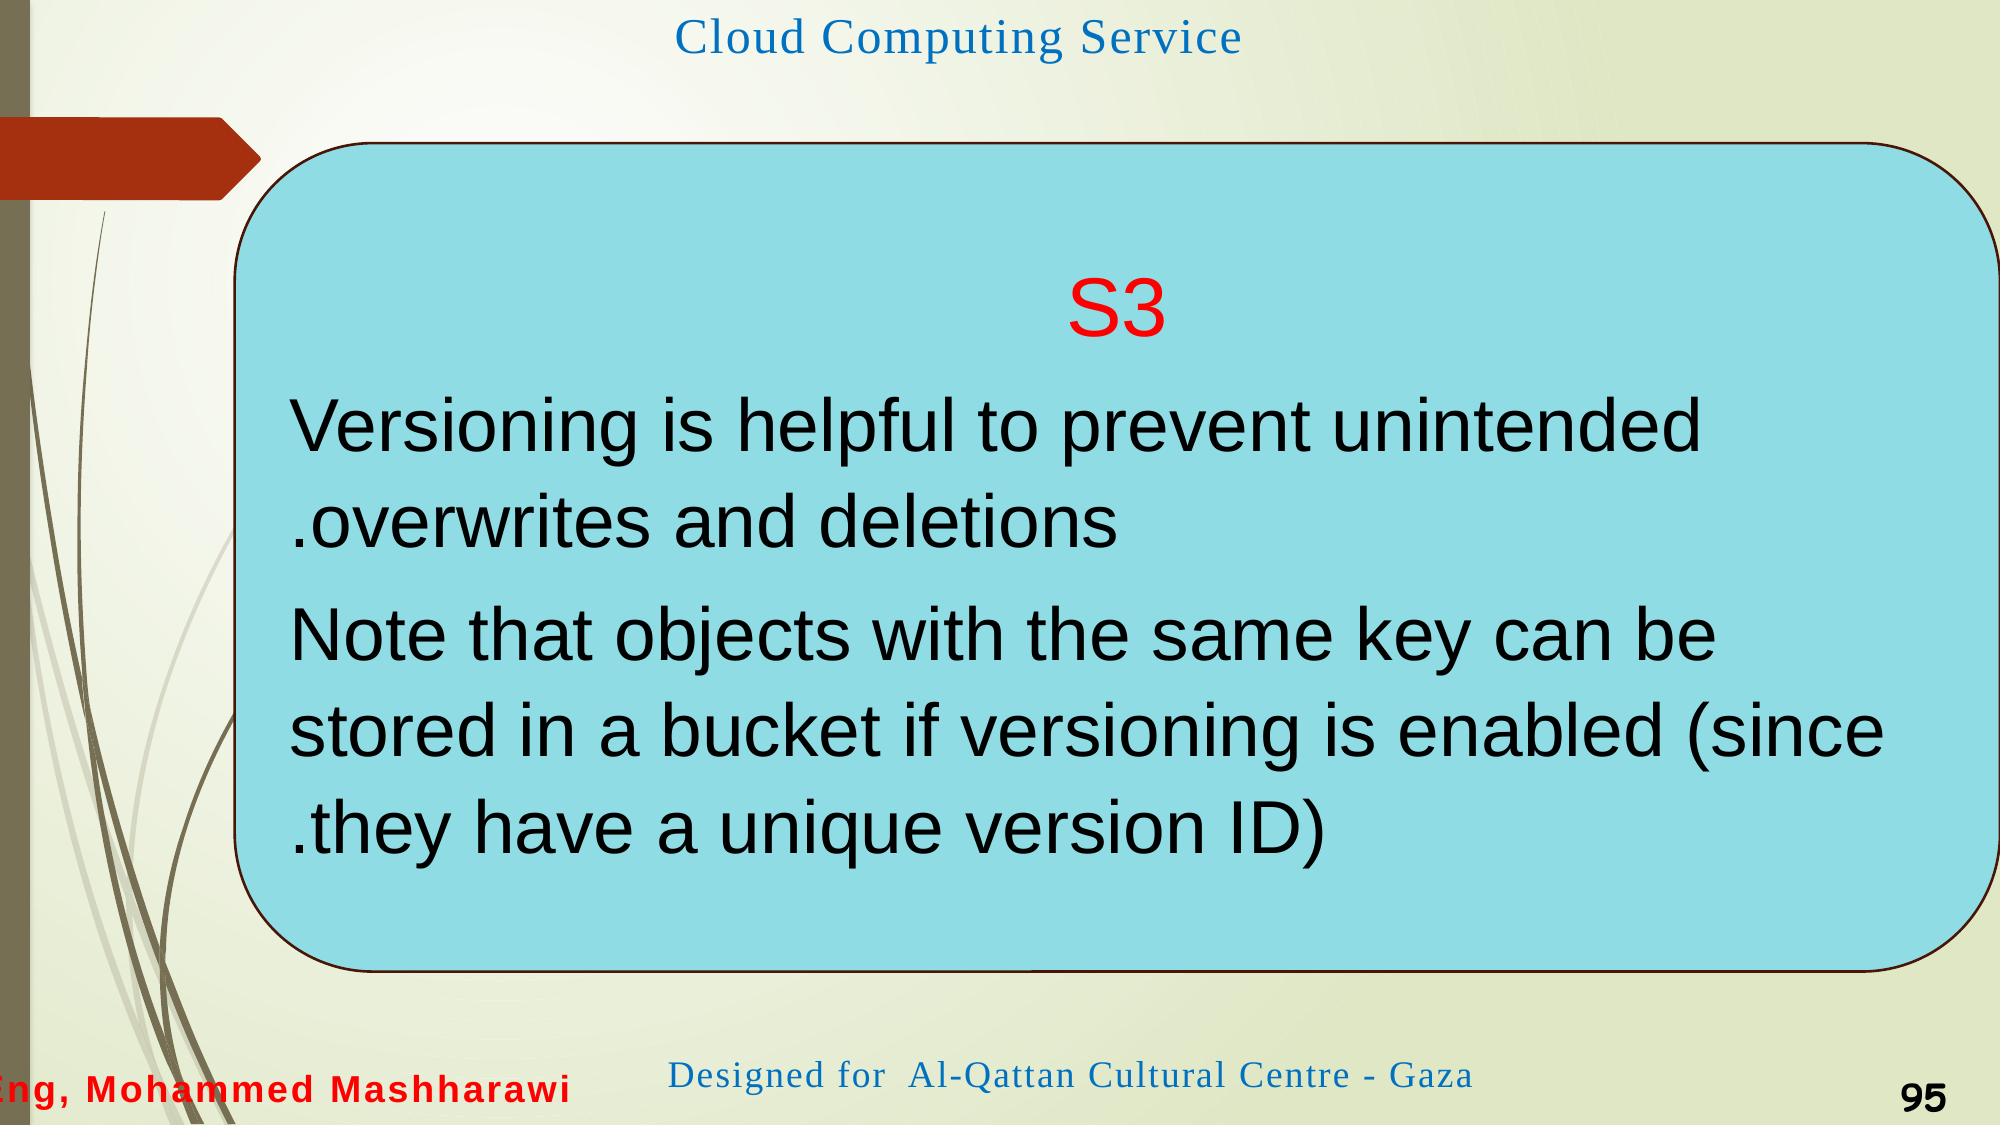

S3
Versioning is helpful to prevent unintended overwrites and deletions.
Note that objects with the same key can be stored in a bucket if versioning is enabled (since they have a unique version ID).